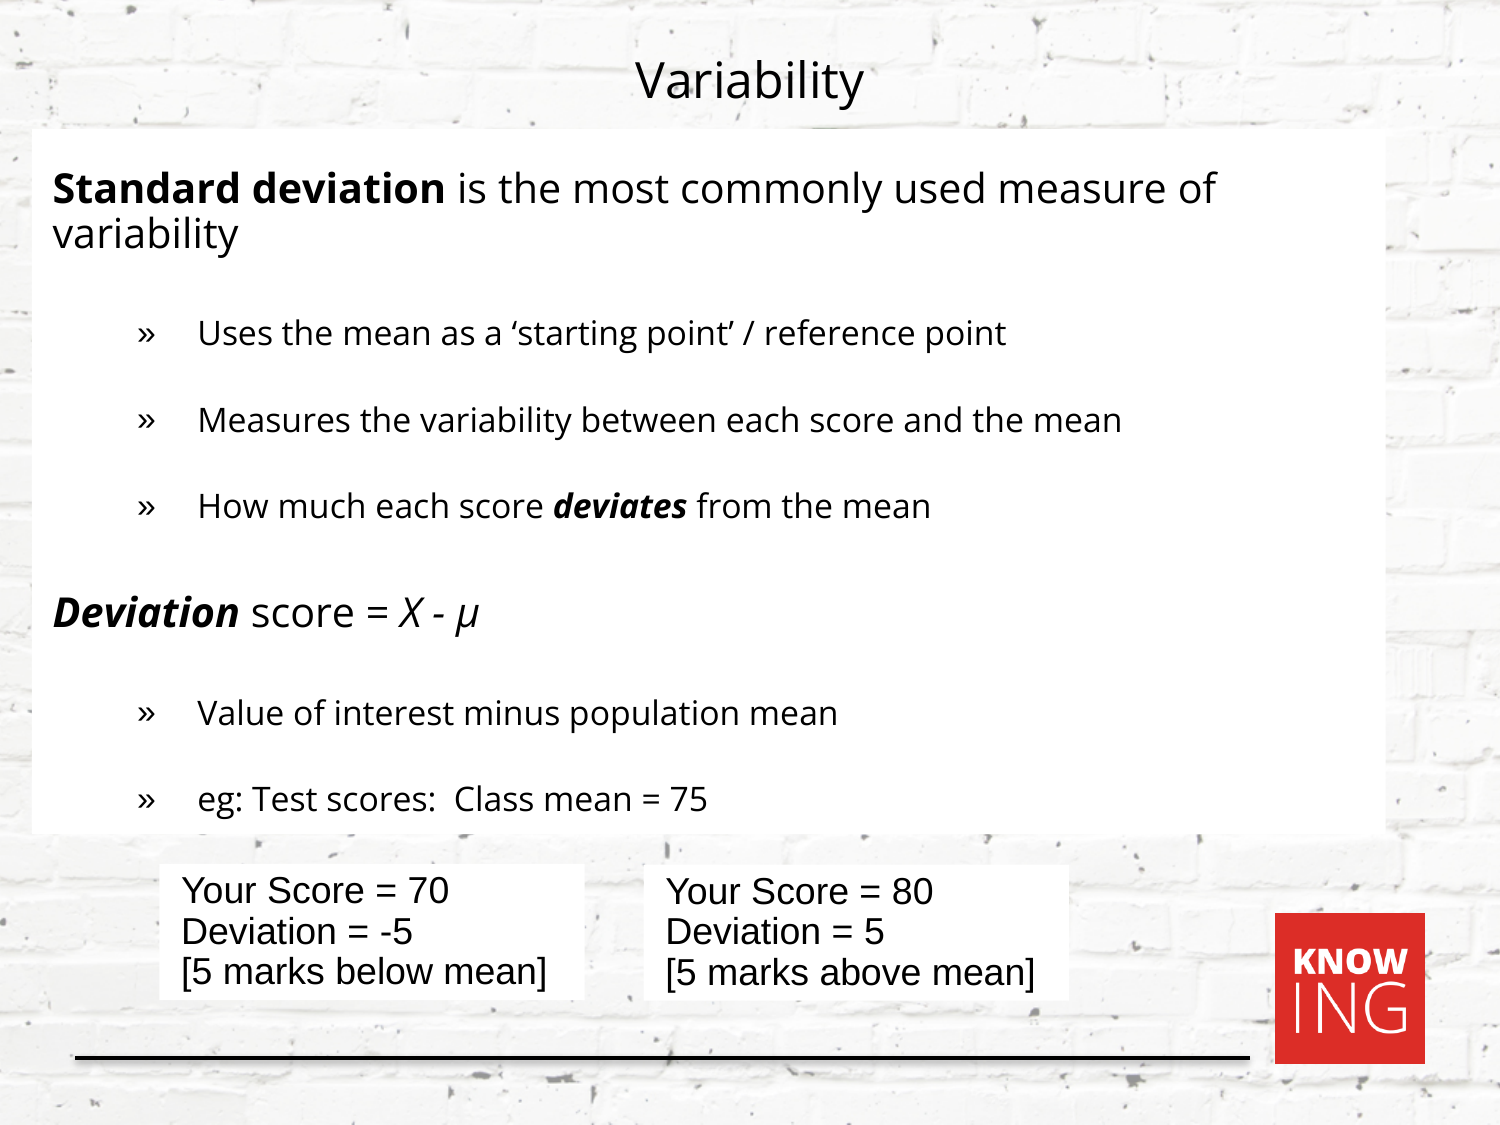

Variability

Standard deviation is the most commonly used measure of variability

Uses the mean as a ‘starting point’ / reference point

Measures the variability between each score and the mean

How much each score deviates from the mean

Deviation score = X - µ

Value of interest minus population mean

eg: Test scores:  Class mean = 75

Your Score = 70
Deviation = -5
[5 marks below mean]
Your Score = 80
Deviation = 5
[5 marks above mean]